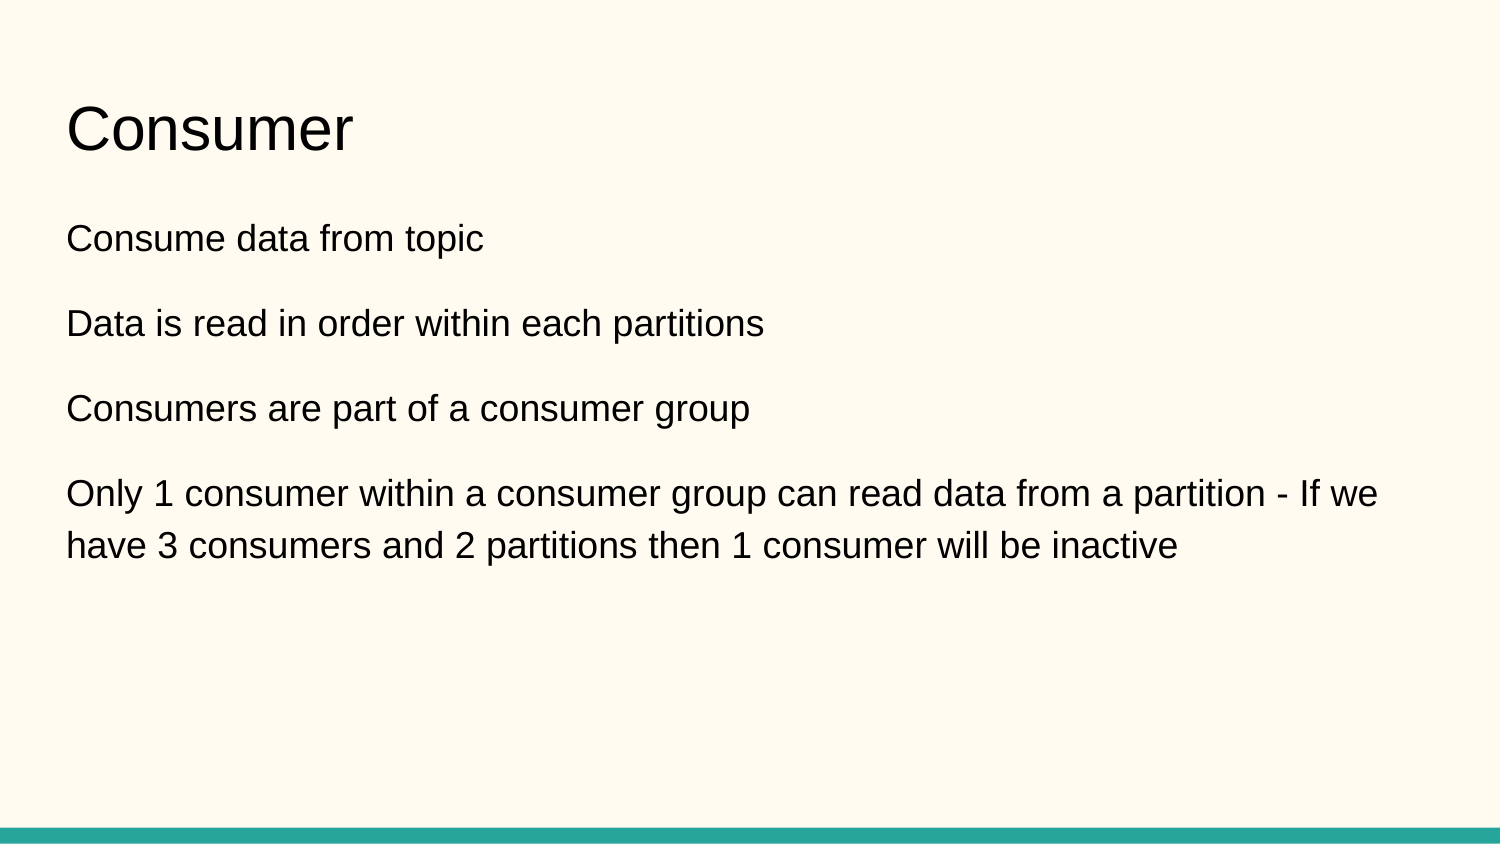

# Consumer
Consume data from topic
Data is read in order within each partitions
Consumers are part of a consumer group
Only 1 consumer within a consumer group can read data from a partition - If we have 3 consumers and 2 partitions then 1 consumer will be inactive